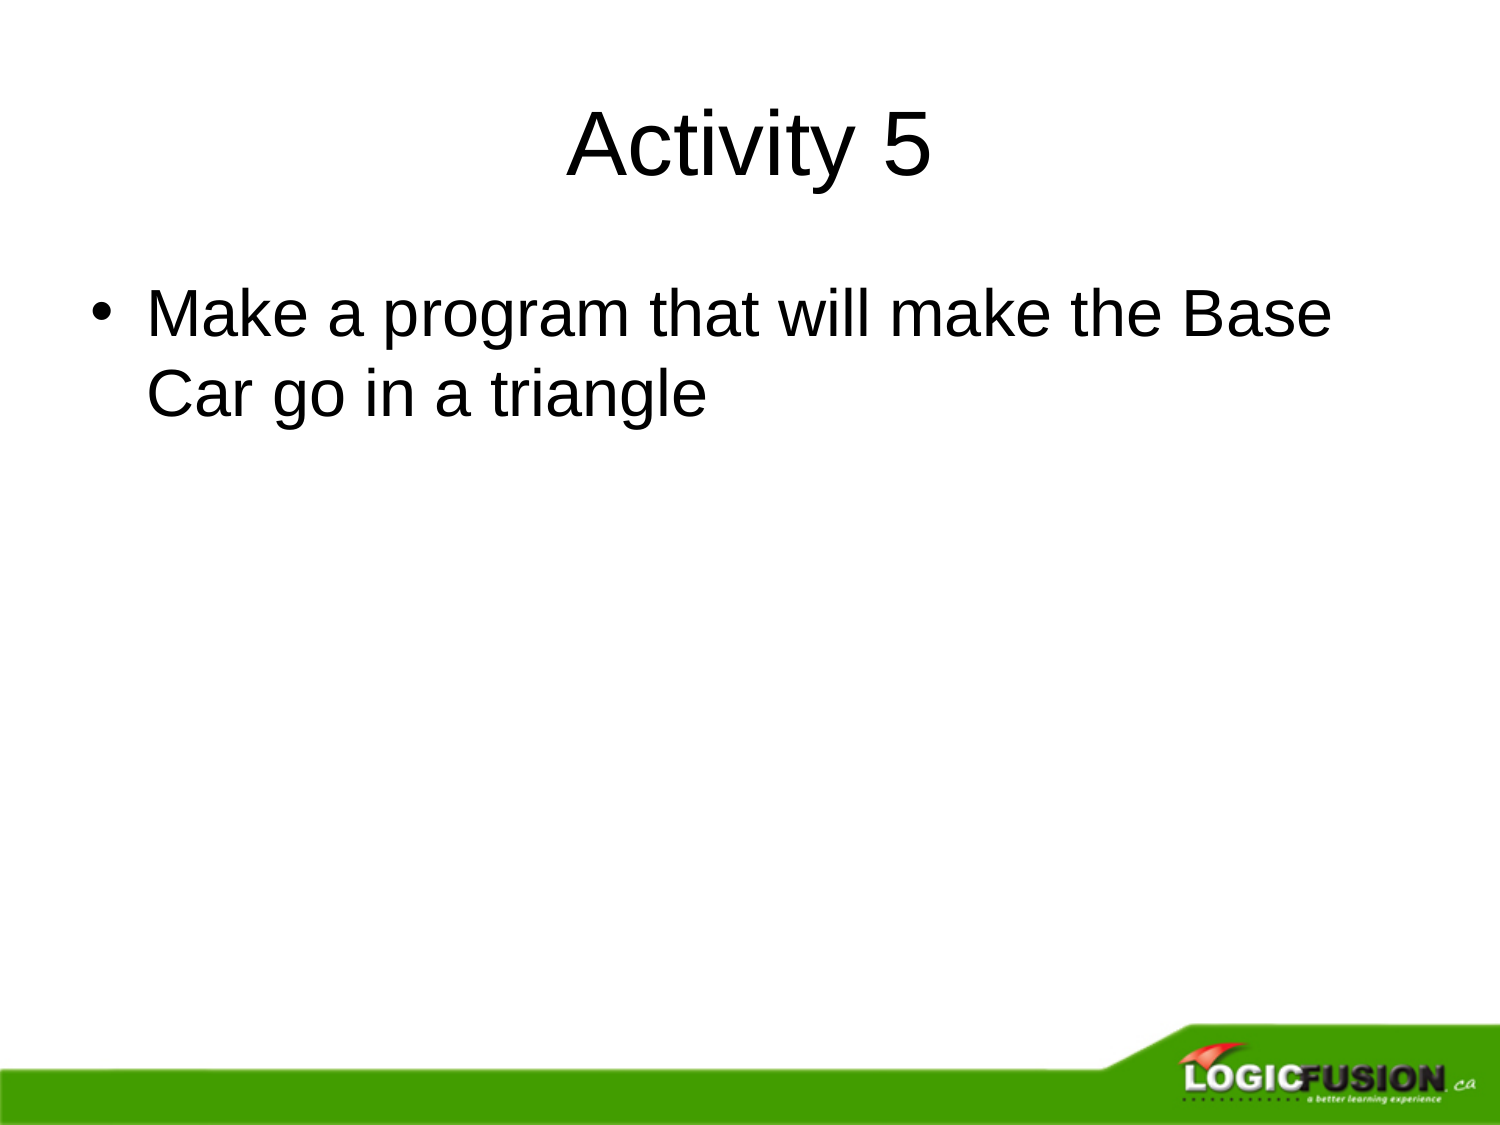

# Activity 5
Make a program that will make the Base Car go in a triangle